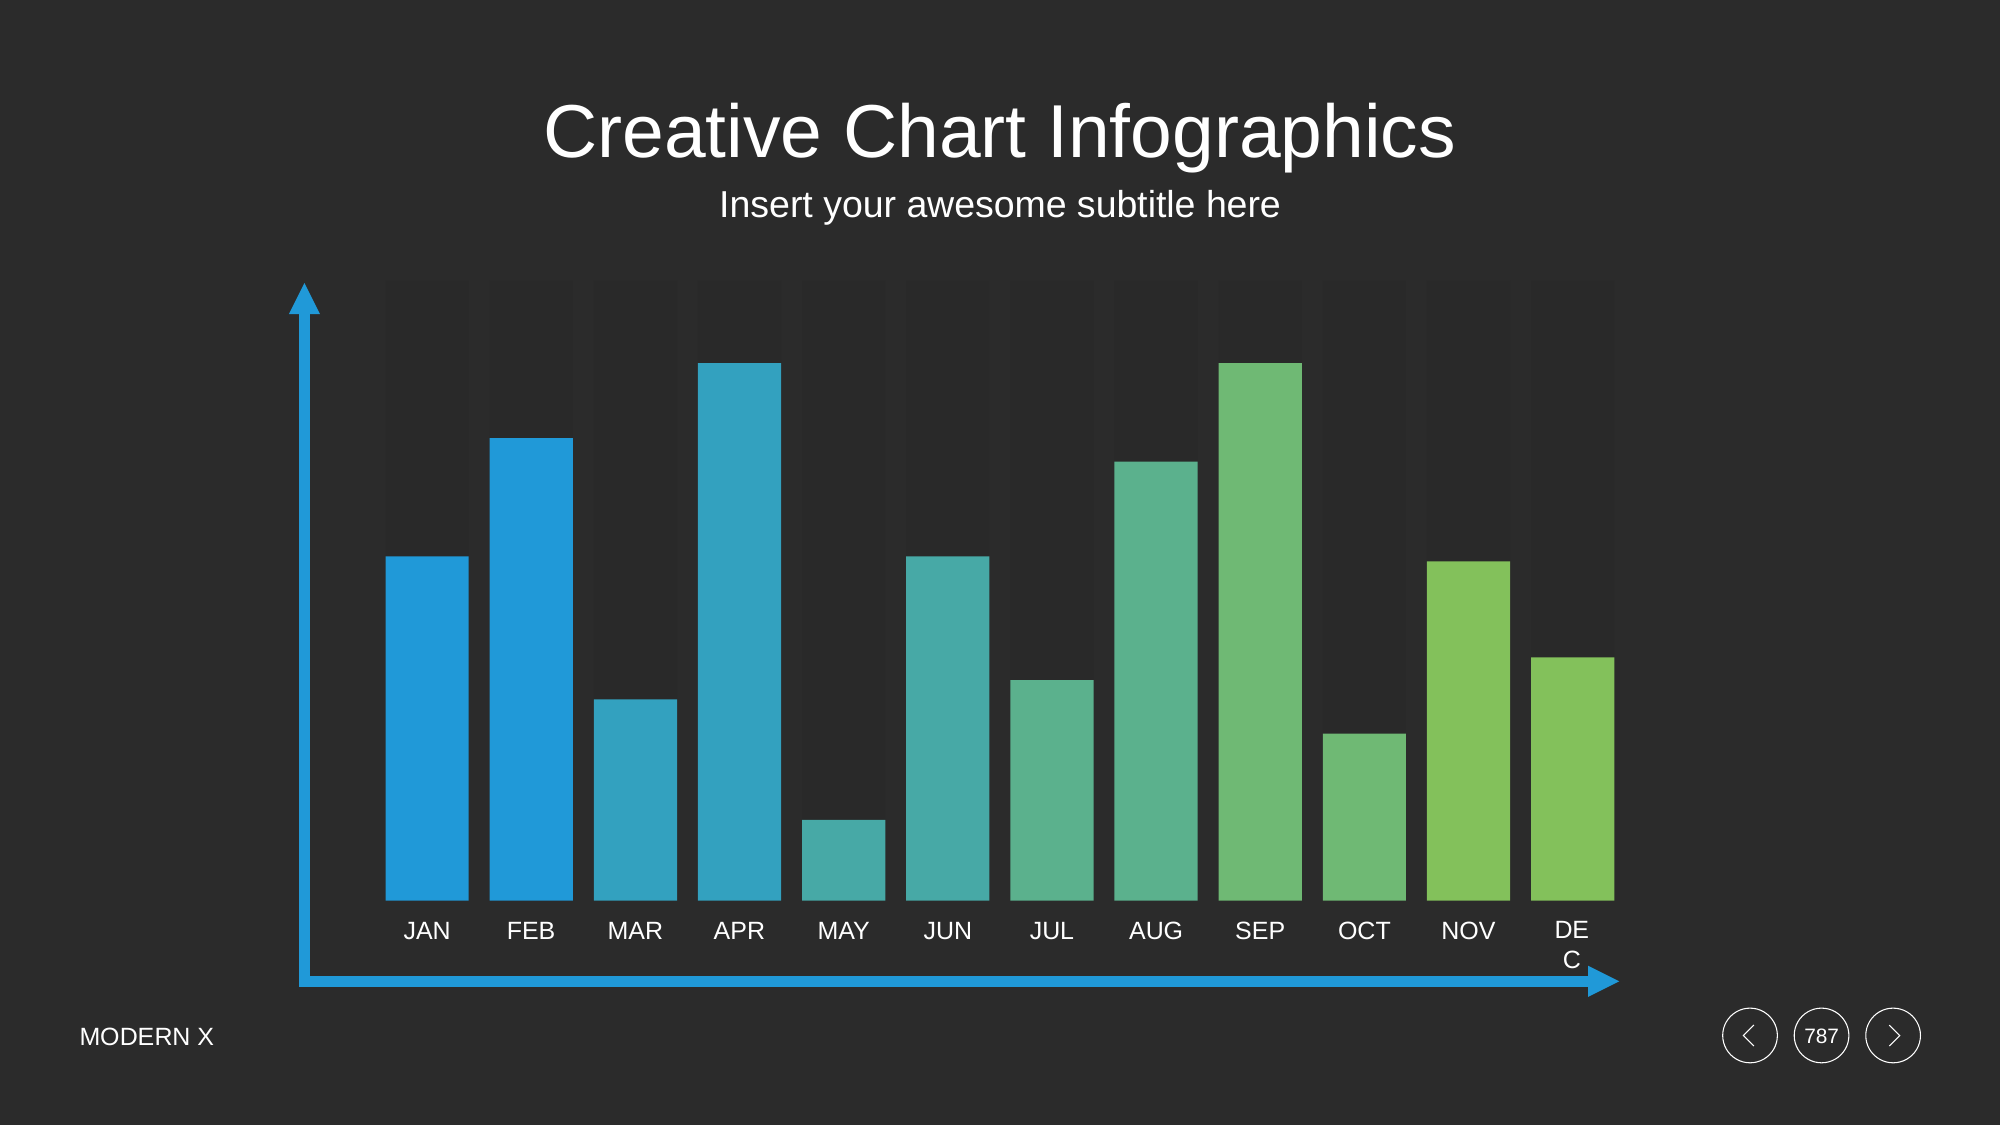

# Creative Chart Infographics
Insert your awesome subtitle here

DEC
JAN
FEB
MAR
APR
MAY
JUN
JUL
AUG
SEP
OCT
NOV